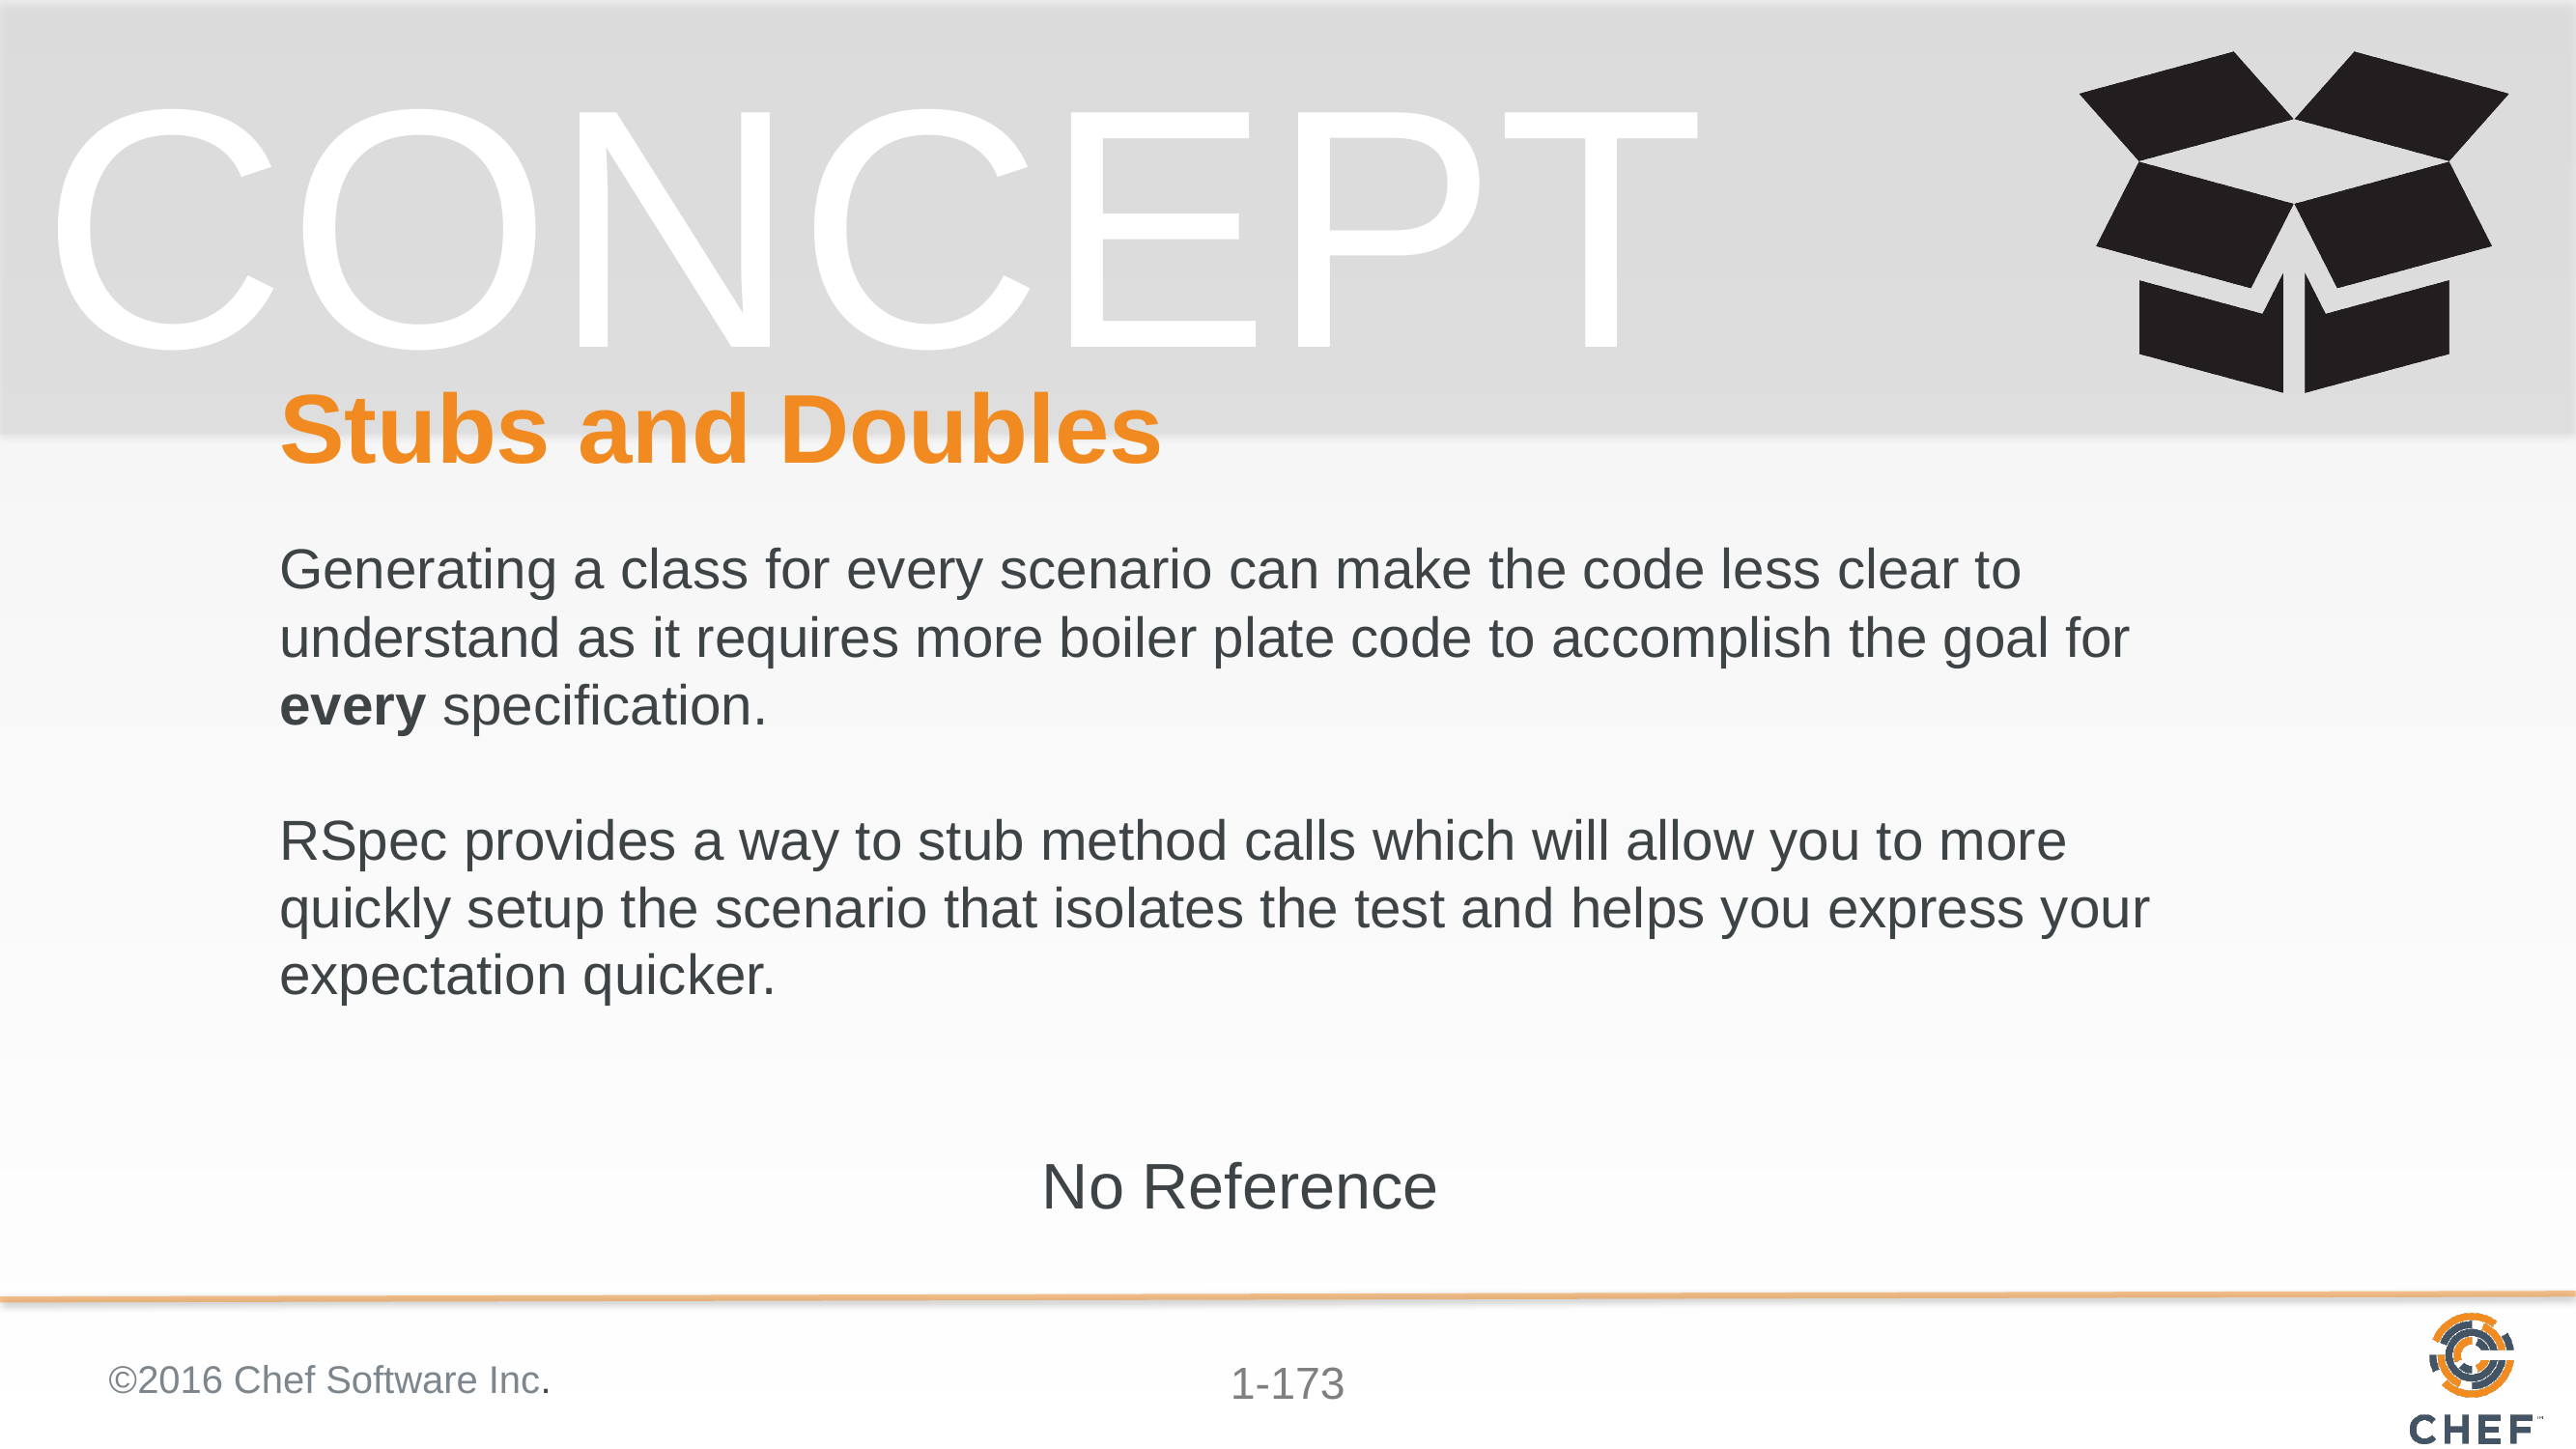

# Stubs and Doubles
Generating a class for every scenario can make the code less clear to understand as it requires more boiler plate code to accomplish the goal for every specification.

RSpec provides a way to stub method calls which will allow you to more quickly setup the scenario that isolates the test and helps you express your expectation quicker.
No Reference